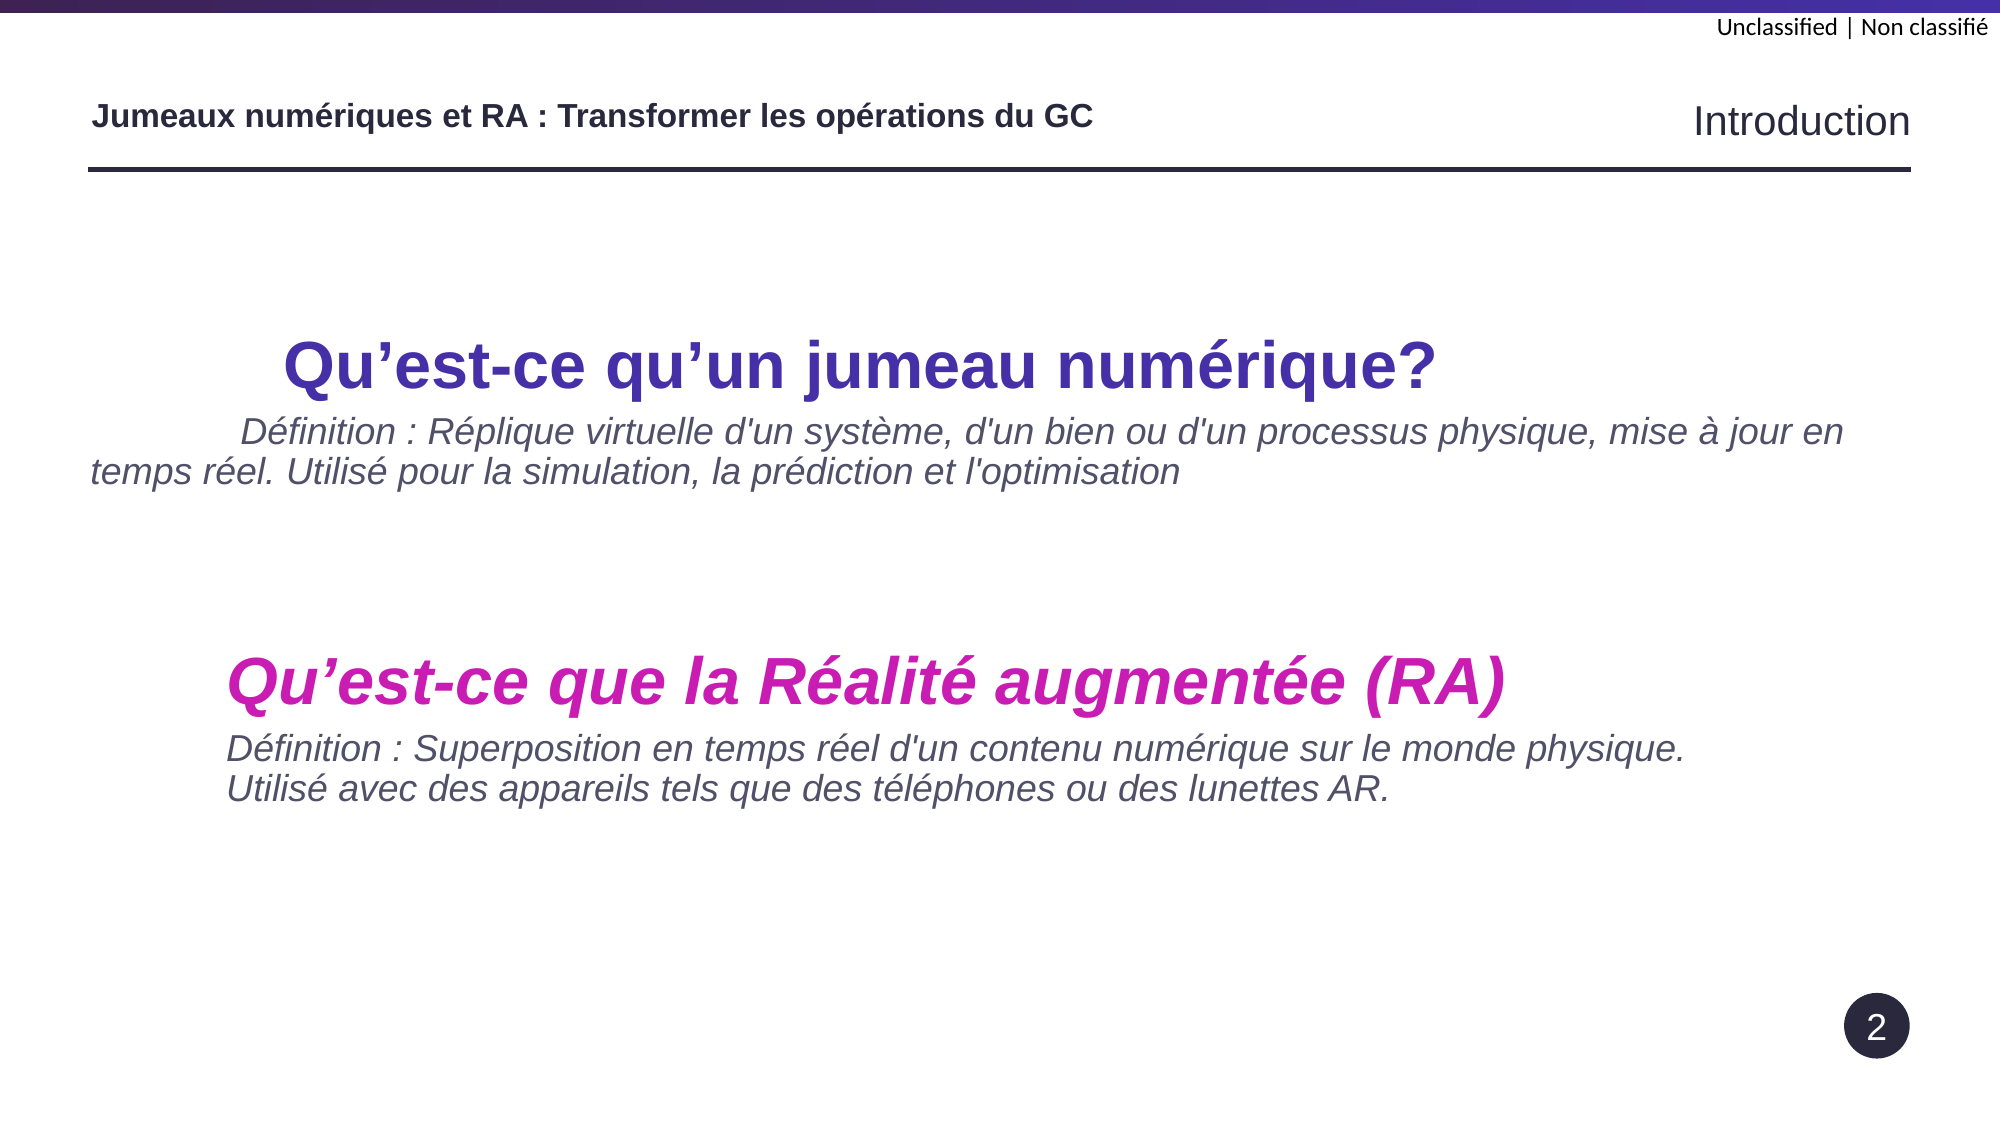

Introduction
# Jumeaux numériques et RA : Transformer les opérations du GC

	Qu’est-ce qu’un jumeau numérique?
    	Définition : Réplique virtuelle d'un système, d'un bien ou d'un processus physique, mise à jour en 	temps réel. Utilisé pour la simulation, la prédiction et l'optimisation

Qu’est-ce que la Réalité augmentée (RA)
Définition : Superposition en temps réel d'un contenu numérique sur le monde physique. Utilisé avec des appareils tels que des téléphones ou des lunettes AR.
2